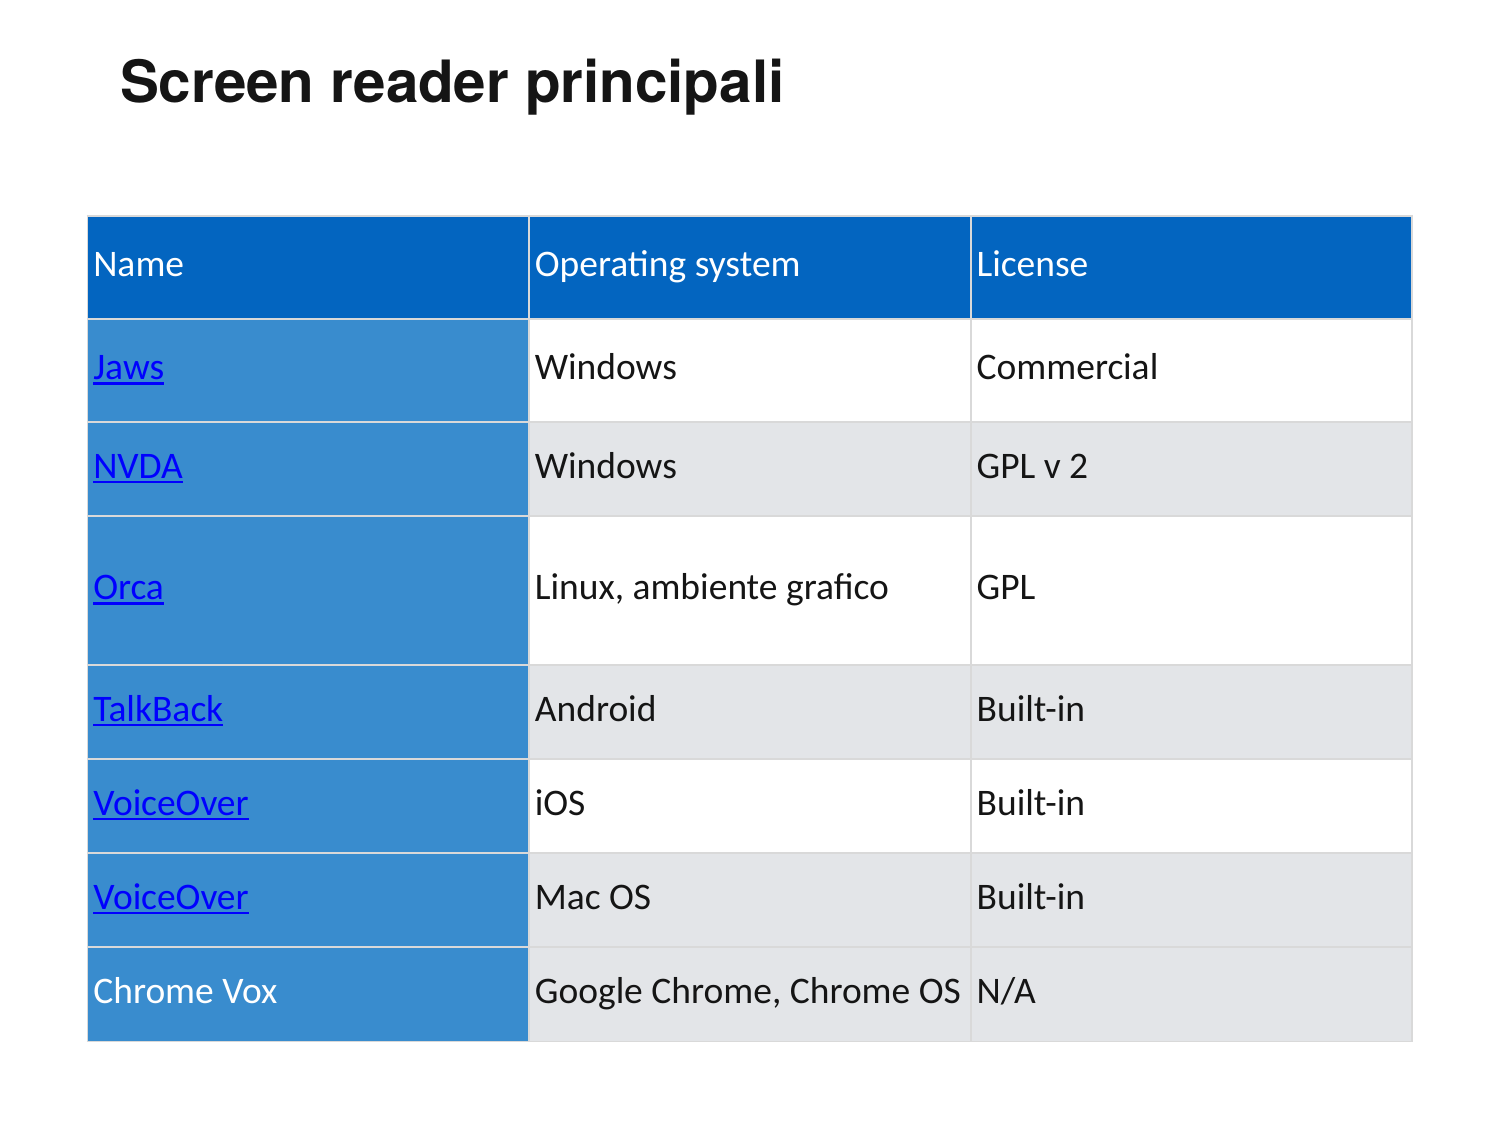

# Screen reader principali
| Name | Operating system | License |
| --- | --- | --- |
| Jaws | Windows | Commercial |
| NVDA | Windows | GPL v 2 |
| Orca | Linux, ambiente grafico | GPL |
| TalkBack | Android | Built-in |
| VoiceOver | iOS | Built-in |
| VoiceOver | Mac OS | Built-in |
| Chrome Vox | Google Chrome, Chrome OS | N/A |